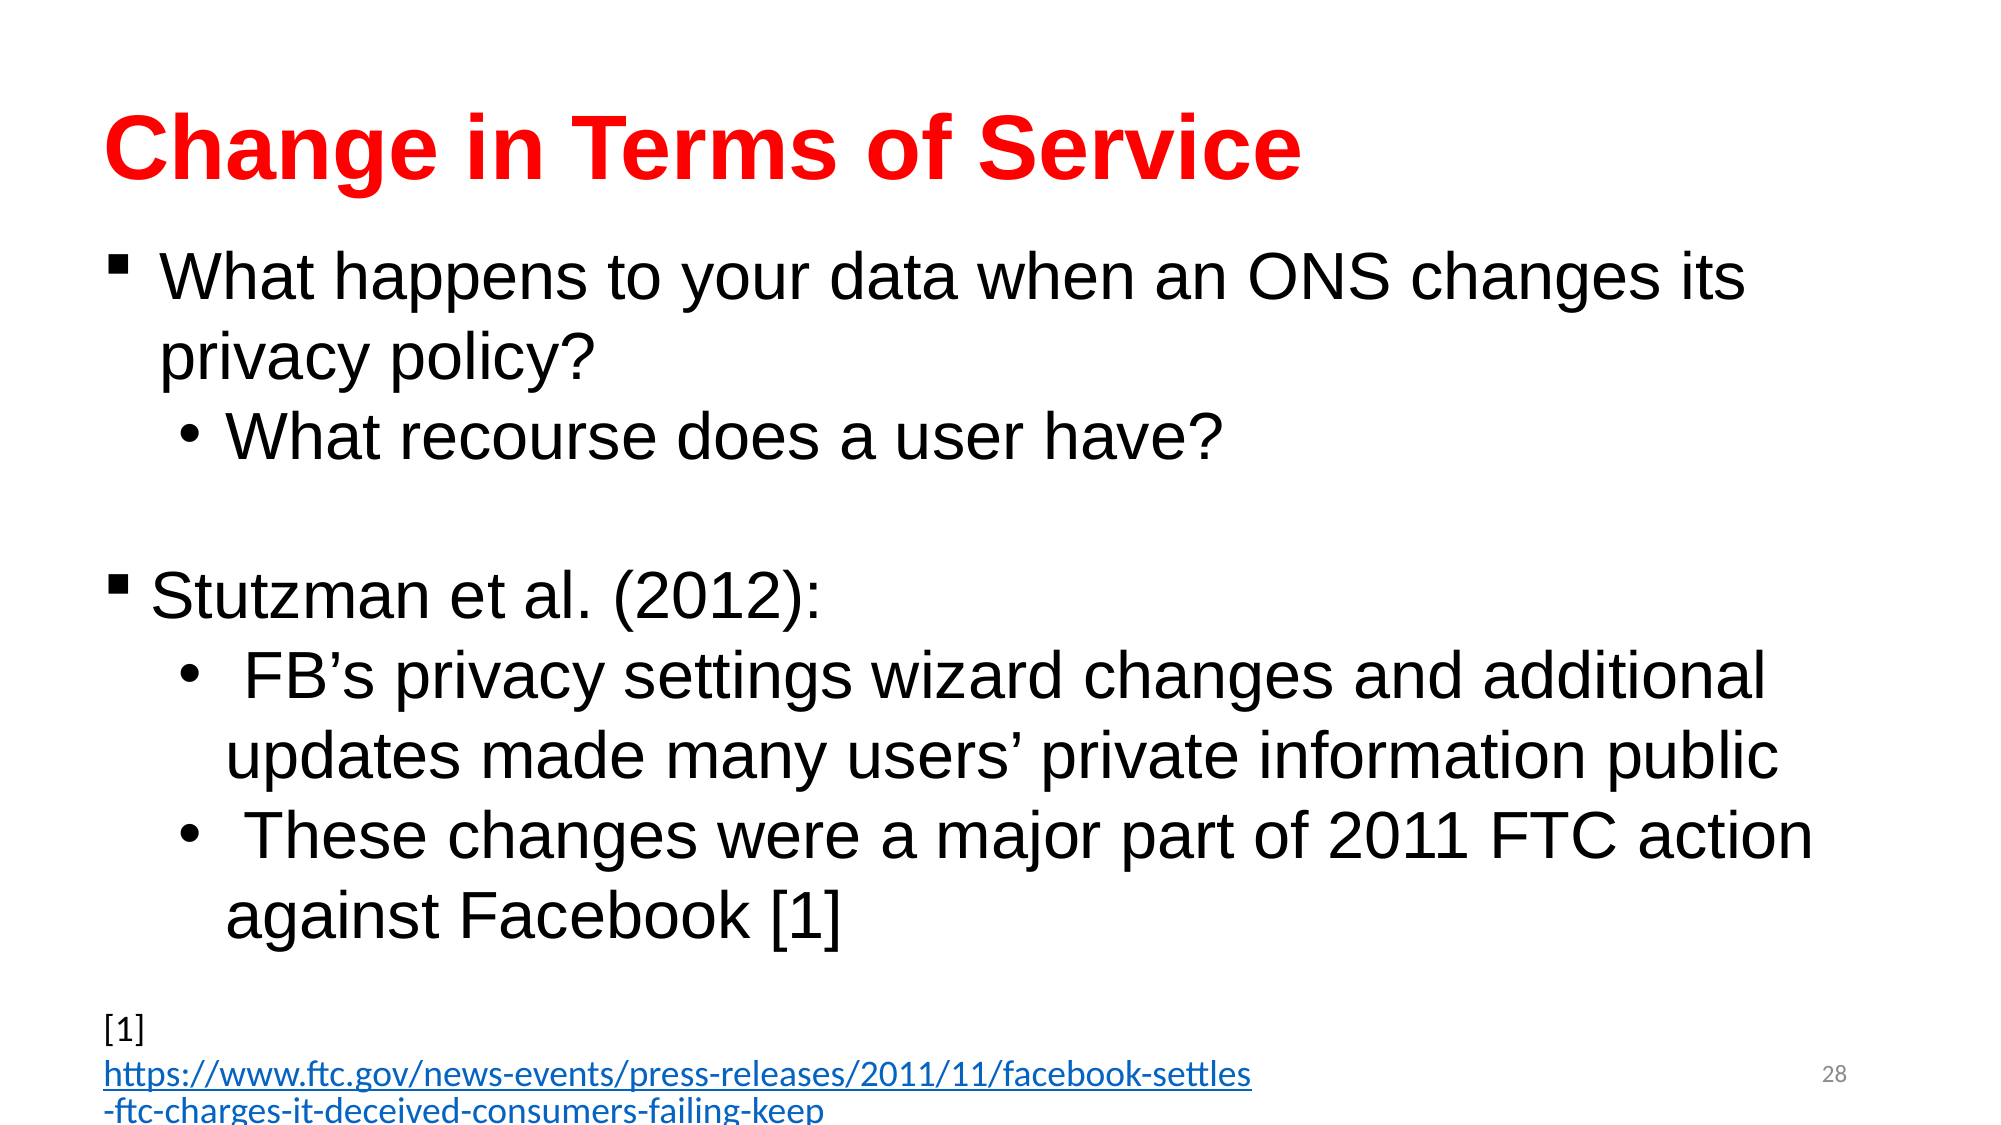

# Change in Terms of Service
What happens to your data when an ONS changes its privacy policy?
What recourse does a user have?

Stutzman et al. (2012):
 FB’s privacy settings wizard changes and additional updates made many users’ private information public
 These changes were a major part of 2011 FTC action against Facebook [1]
[1] https://www.ftc.gov/news-events/press-releases/2011/11/facebook-settles-ftc-charges-it-deceived-consumers-failing-keep
28